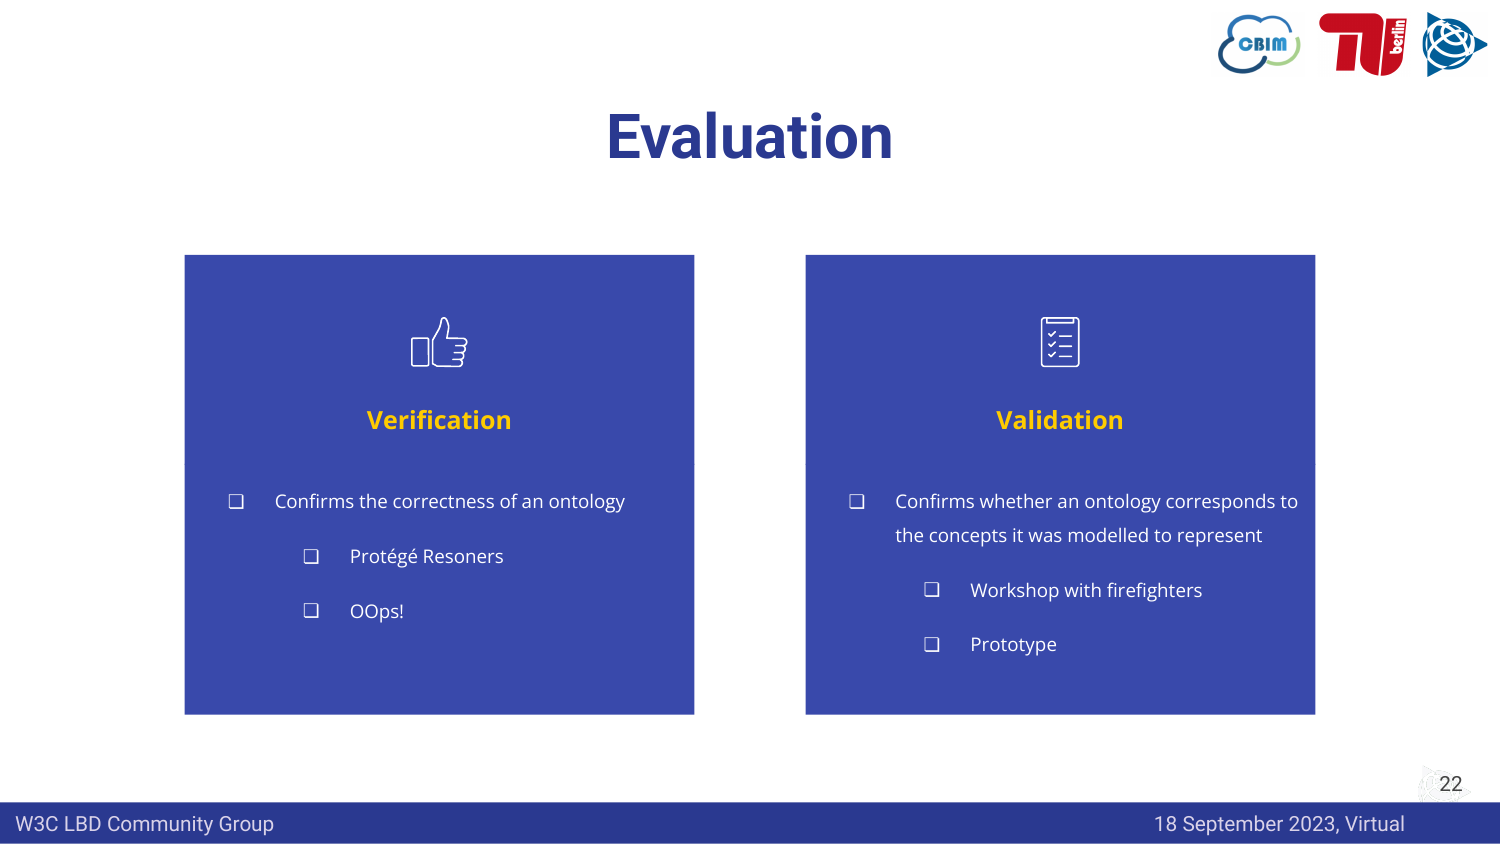

# Evaluation
Verification
Validation

Confirms the correctness of an ontology
Protégé Resoners
OOps!
Confirms whether an ontology corresponds to the concepts it was modelled to represent
Workshop with firefighters
Prototype

22
22